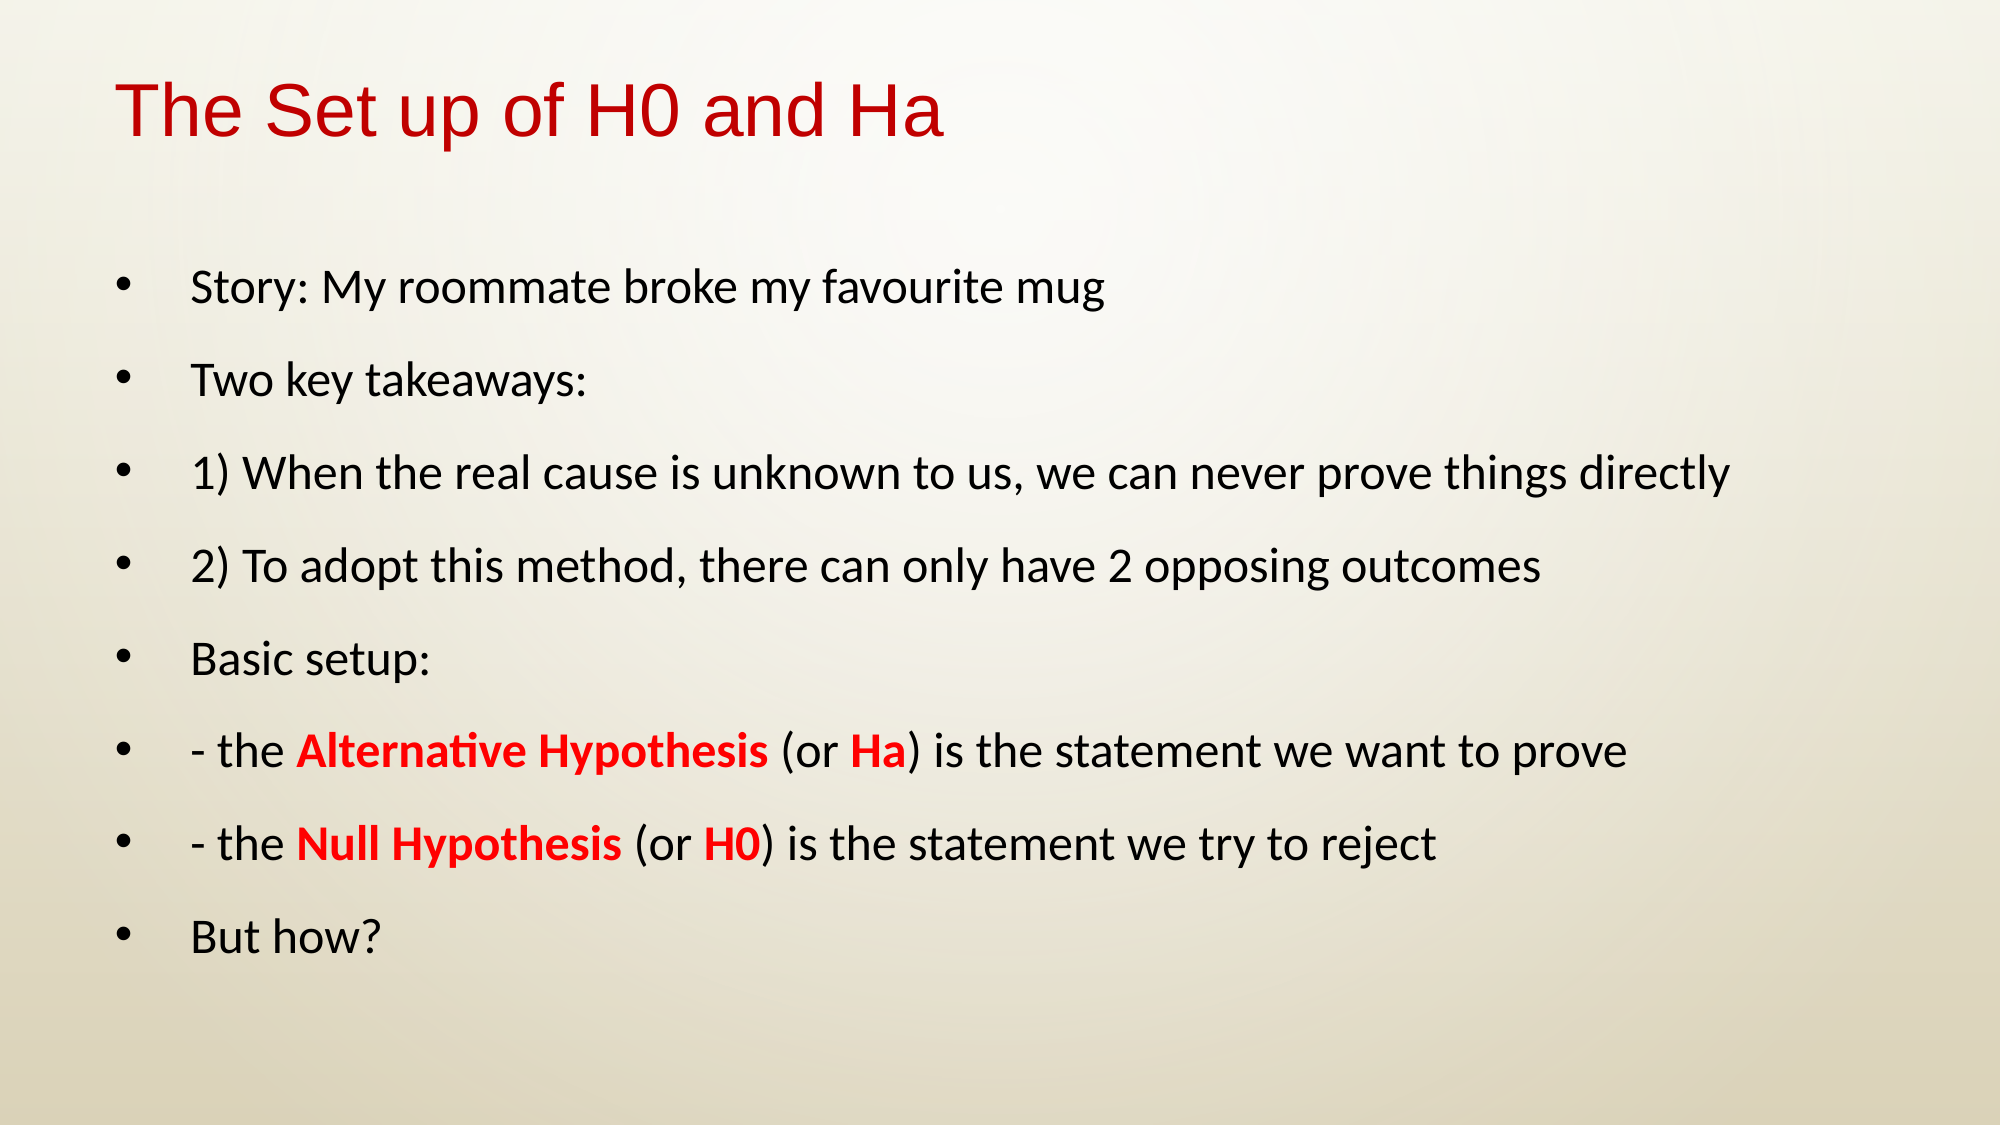

# The Set up of H0 and Ha
Story: My roommate broke my favourite mug
Two key takeaways:
1) When the real cause is unknown to us, we can never prove things directly
2) To adopt this method, there can only have 2 opposing outcomes
Basic setup:
- the Alternative Hypothesis (or Ha) is the statement we want to prove
- the Null Hypothesis (or H0) is the statement we try to reject
But how?